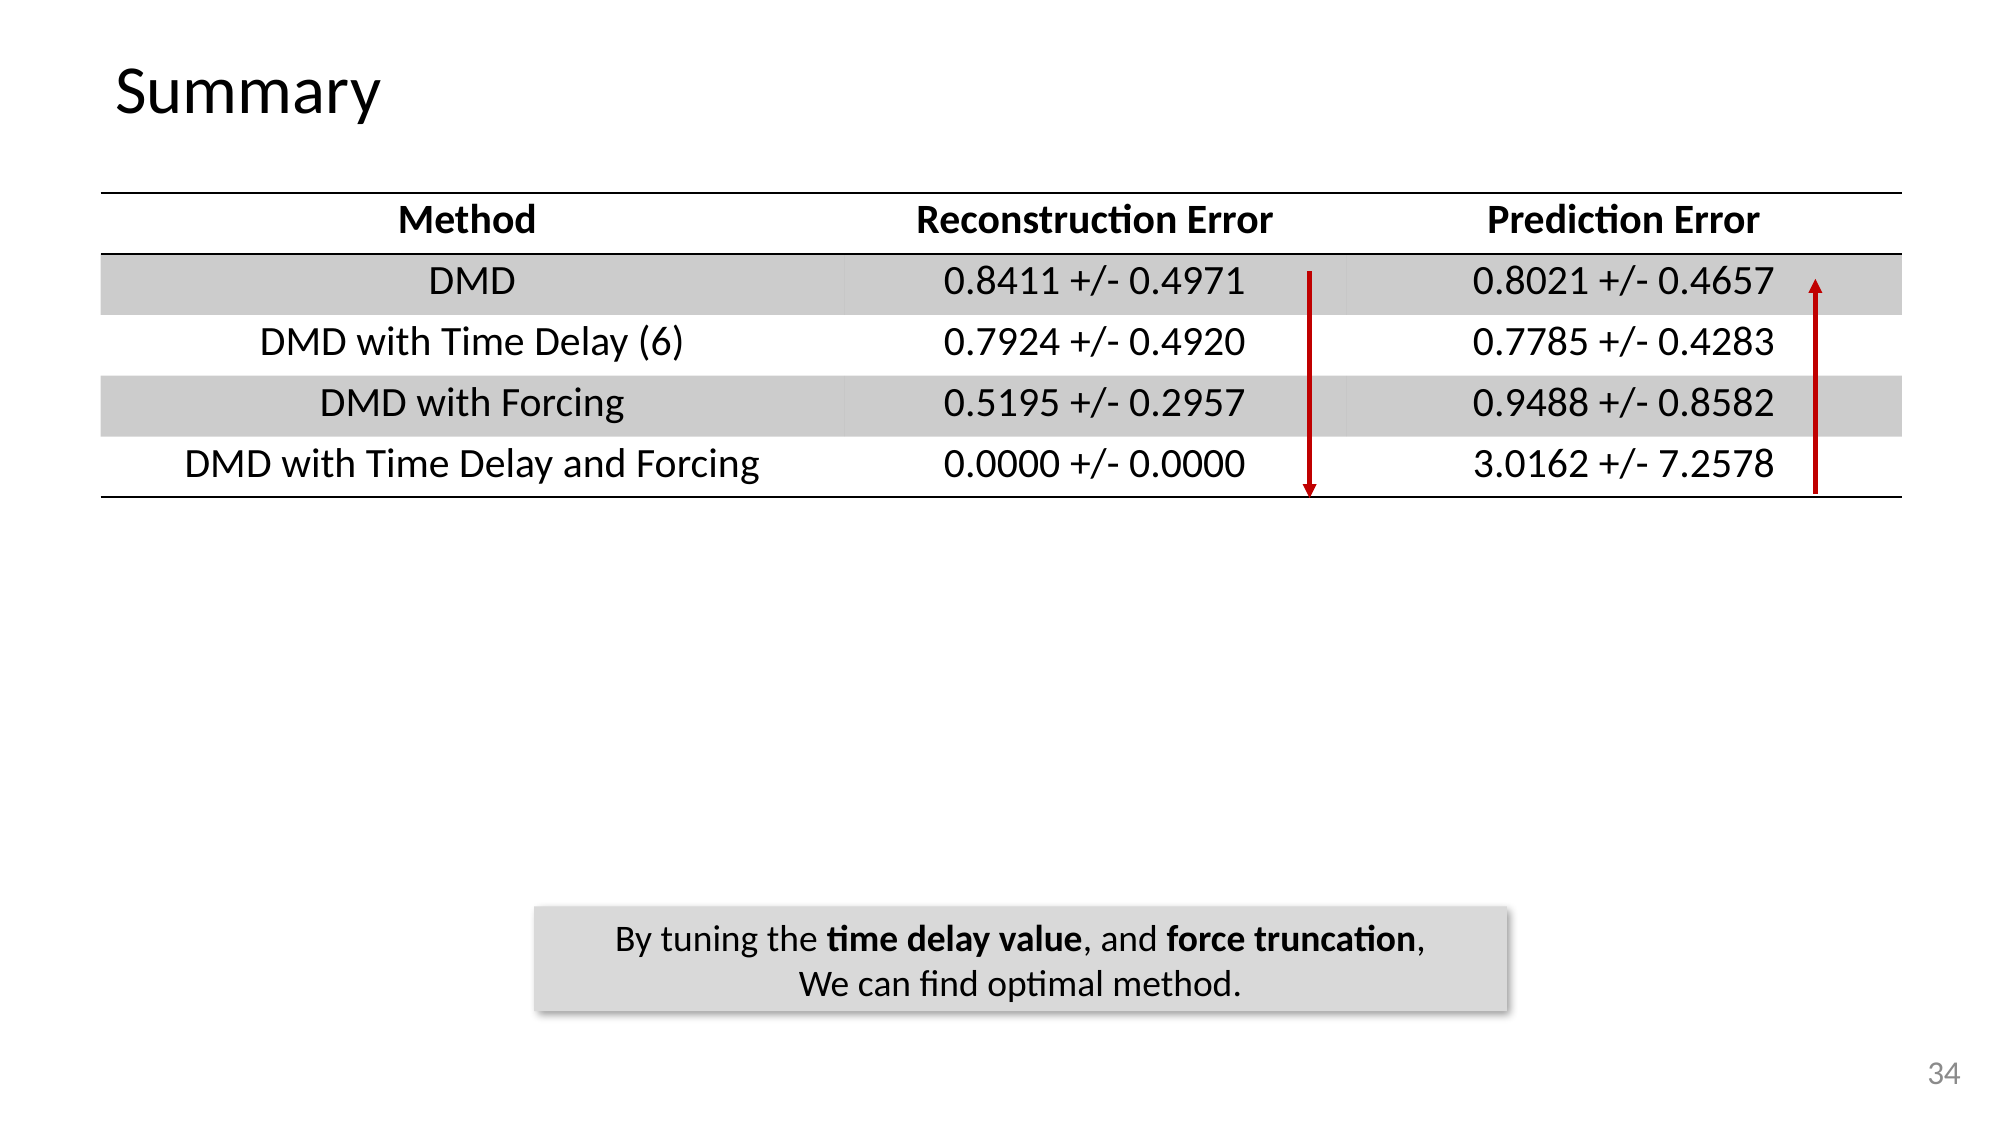

# Summary
| Method | Reconstruction Error | Prediction Error |
| --- | --- | --- |
| DMD | 0.8411 +/- 0.4971 | 0.8021 +/- 0.4657 |
| DMD with Time Delay (6) | 0.7924 +/- 0.4920 | 0.7785 +/- 0.4283 |
| DMD with Forcing | 0.5195 +/- 0.2957 | 0.9488 +/- 0.8582 |
| DMD with Time Delay and Forcing | 0.0000 +/- 0.0000 | 3.0162 +/- 7.2578 |
By tuning the time delay value, and force truncation,
We can find optimal method.
34